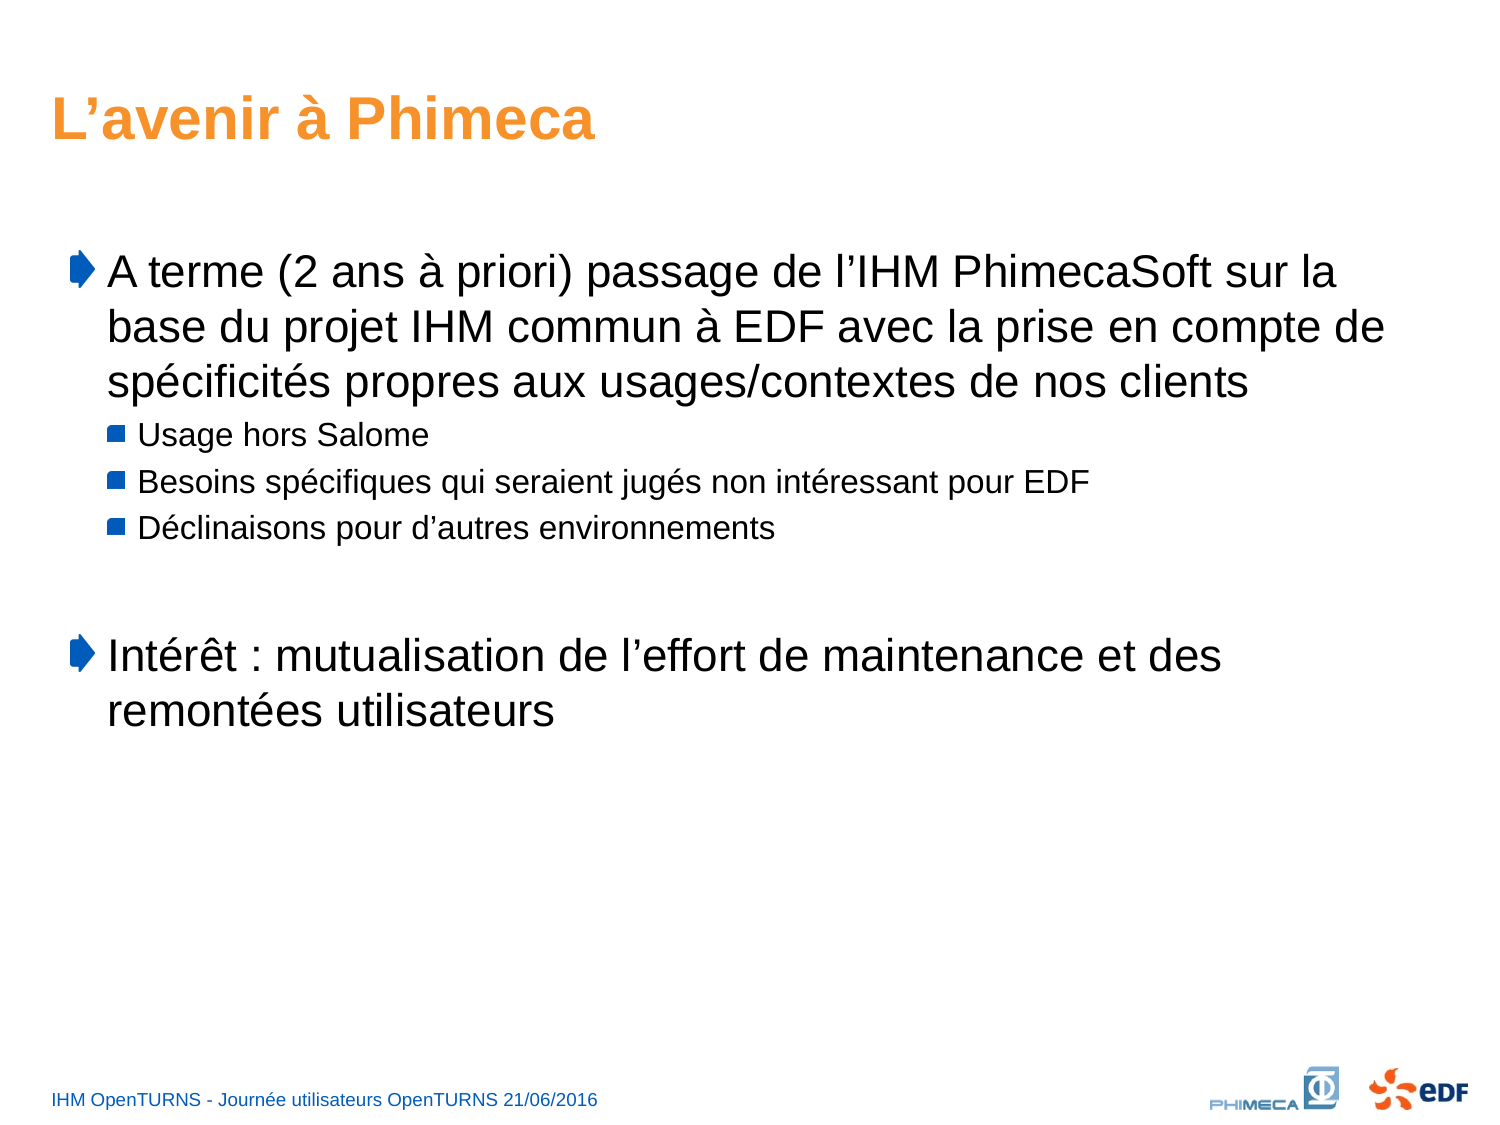

# L’avenir à Phimeca
A terme (2 ans à priori) passage de l’IHM PhimecaSoft sur la base du projet IHM commun à EDF avec la prise en compte de spécificités propres aux usages/contextes de nos clients
Usage hors Salome
Besoins spécifiques qui seraient jugés non intéressant pour EDF
Déclinaisons pour d’autres environnements

Intérêt : mutualisation de l’effort de maintenance et des remontées utilisateurs

IHM OpenTURNS - Journée utilisateurs OpenTURNS 21/06/2016